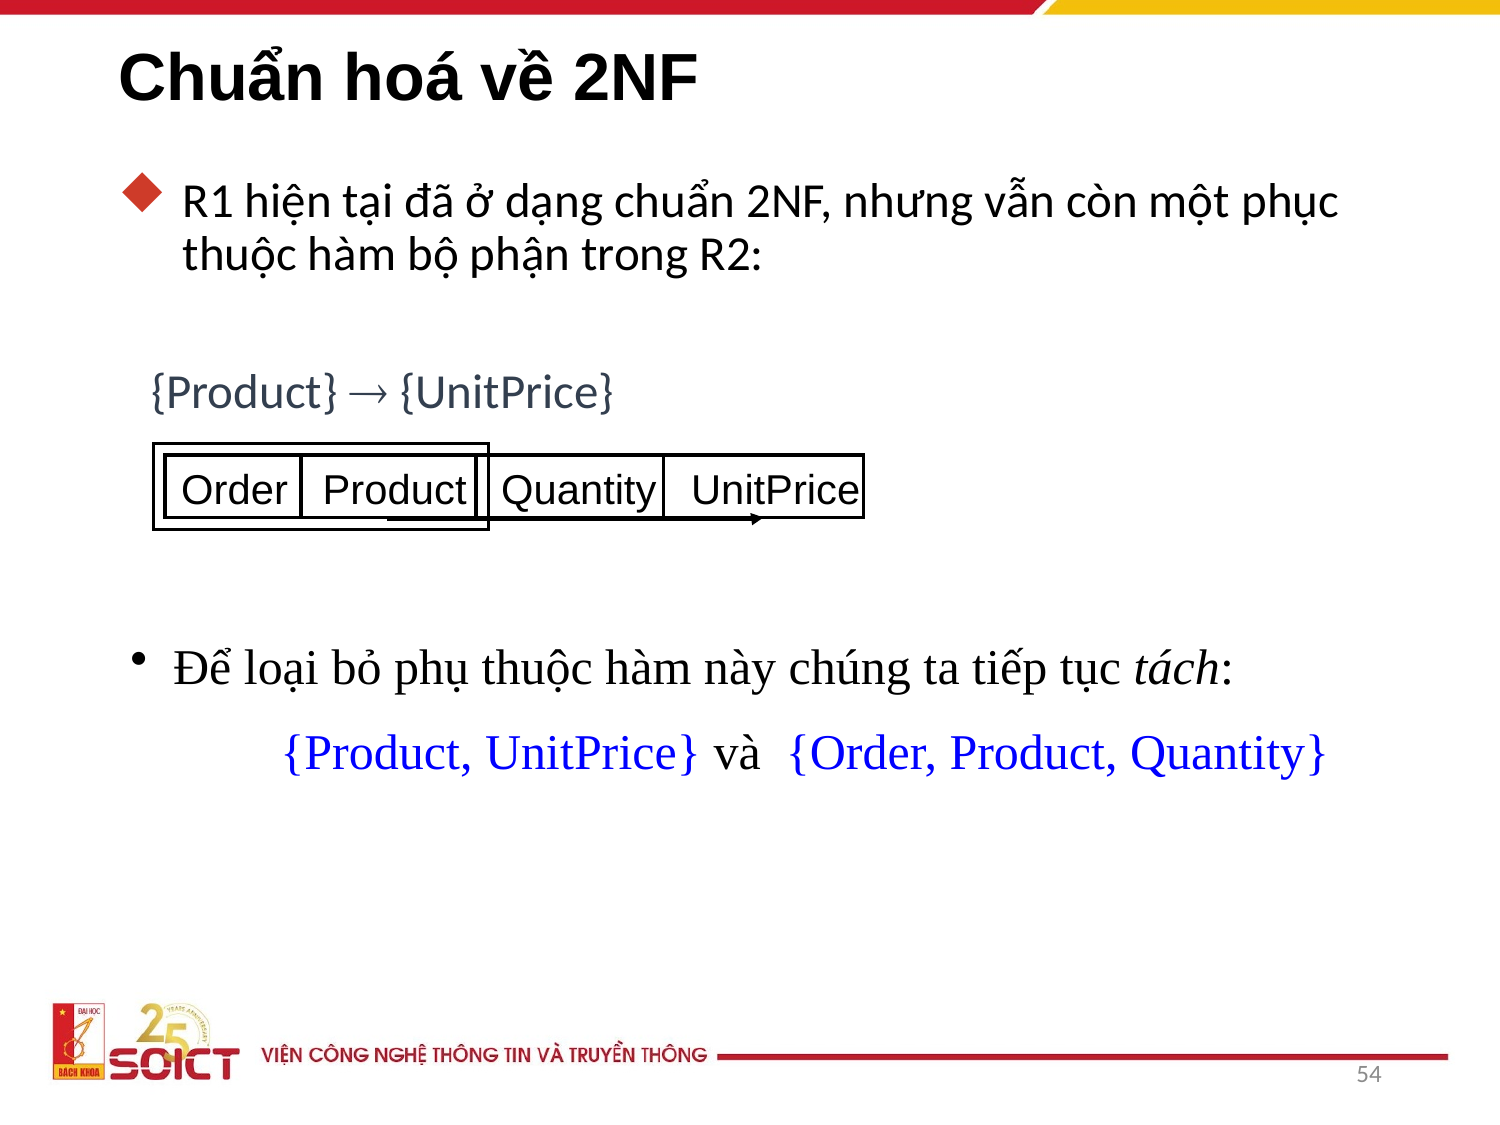

# Chuẩn hoá về 2NF
R1 hiện tại đã ở dạng chuẩn 2NF, nhưng vẫn còn một phục thuộc hàm bộ phận trong R2:

   {Product} → {UnitPrice}

Order   Product   Quantity   UnitPrice

  Để loại bỏ phụ thuộc hàm này chúng ta tiếp tục tách:
	{Product, UnitPrice} và  {Order, Product, Quantity}
54